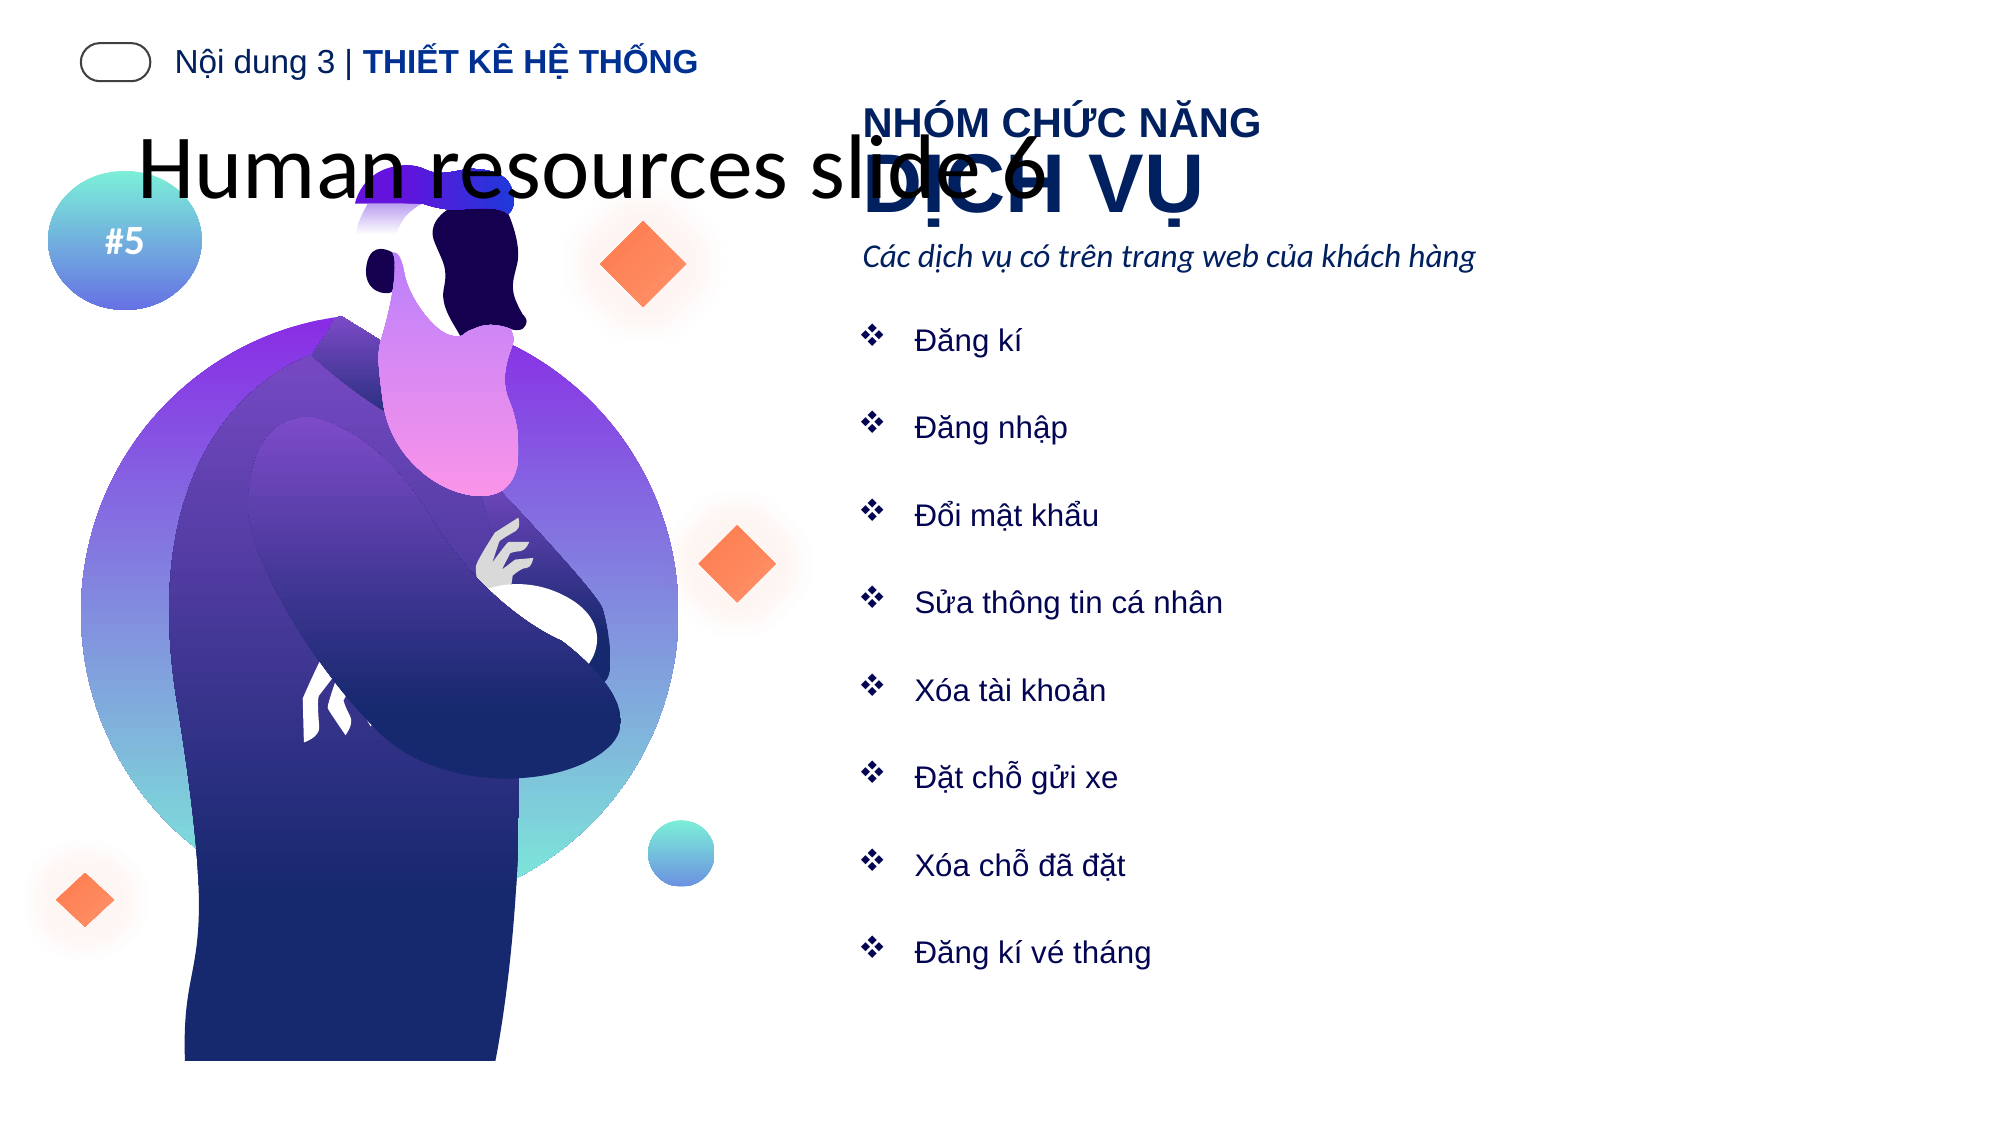

Nội dung 3 | THIẾT KÊ HỆ THỐNG

# Human resources slide 6
NHÓM CHỨC NĂNG
DỊCH VỤ

#5

Các dịch vụ có trên trang web của khách hàng

Đăng kí
Đăng nhập
Đổi mật khẩu
Sửa thông tin cá nhân
Xóa tài khoản
Đặt chỗ gửi xe
Xóa chỗ đã đặt
Đăng kí vé tháng